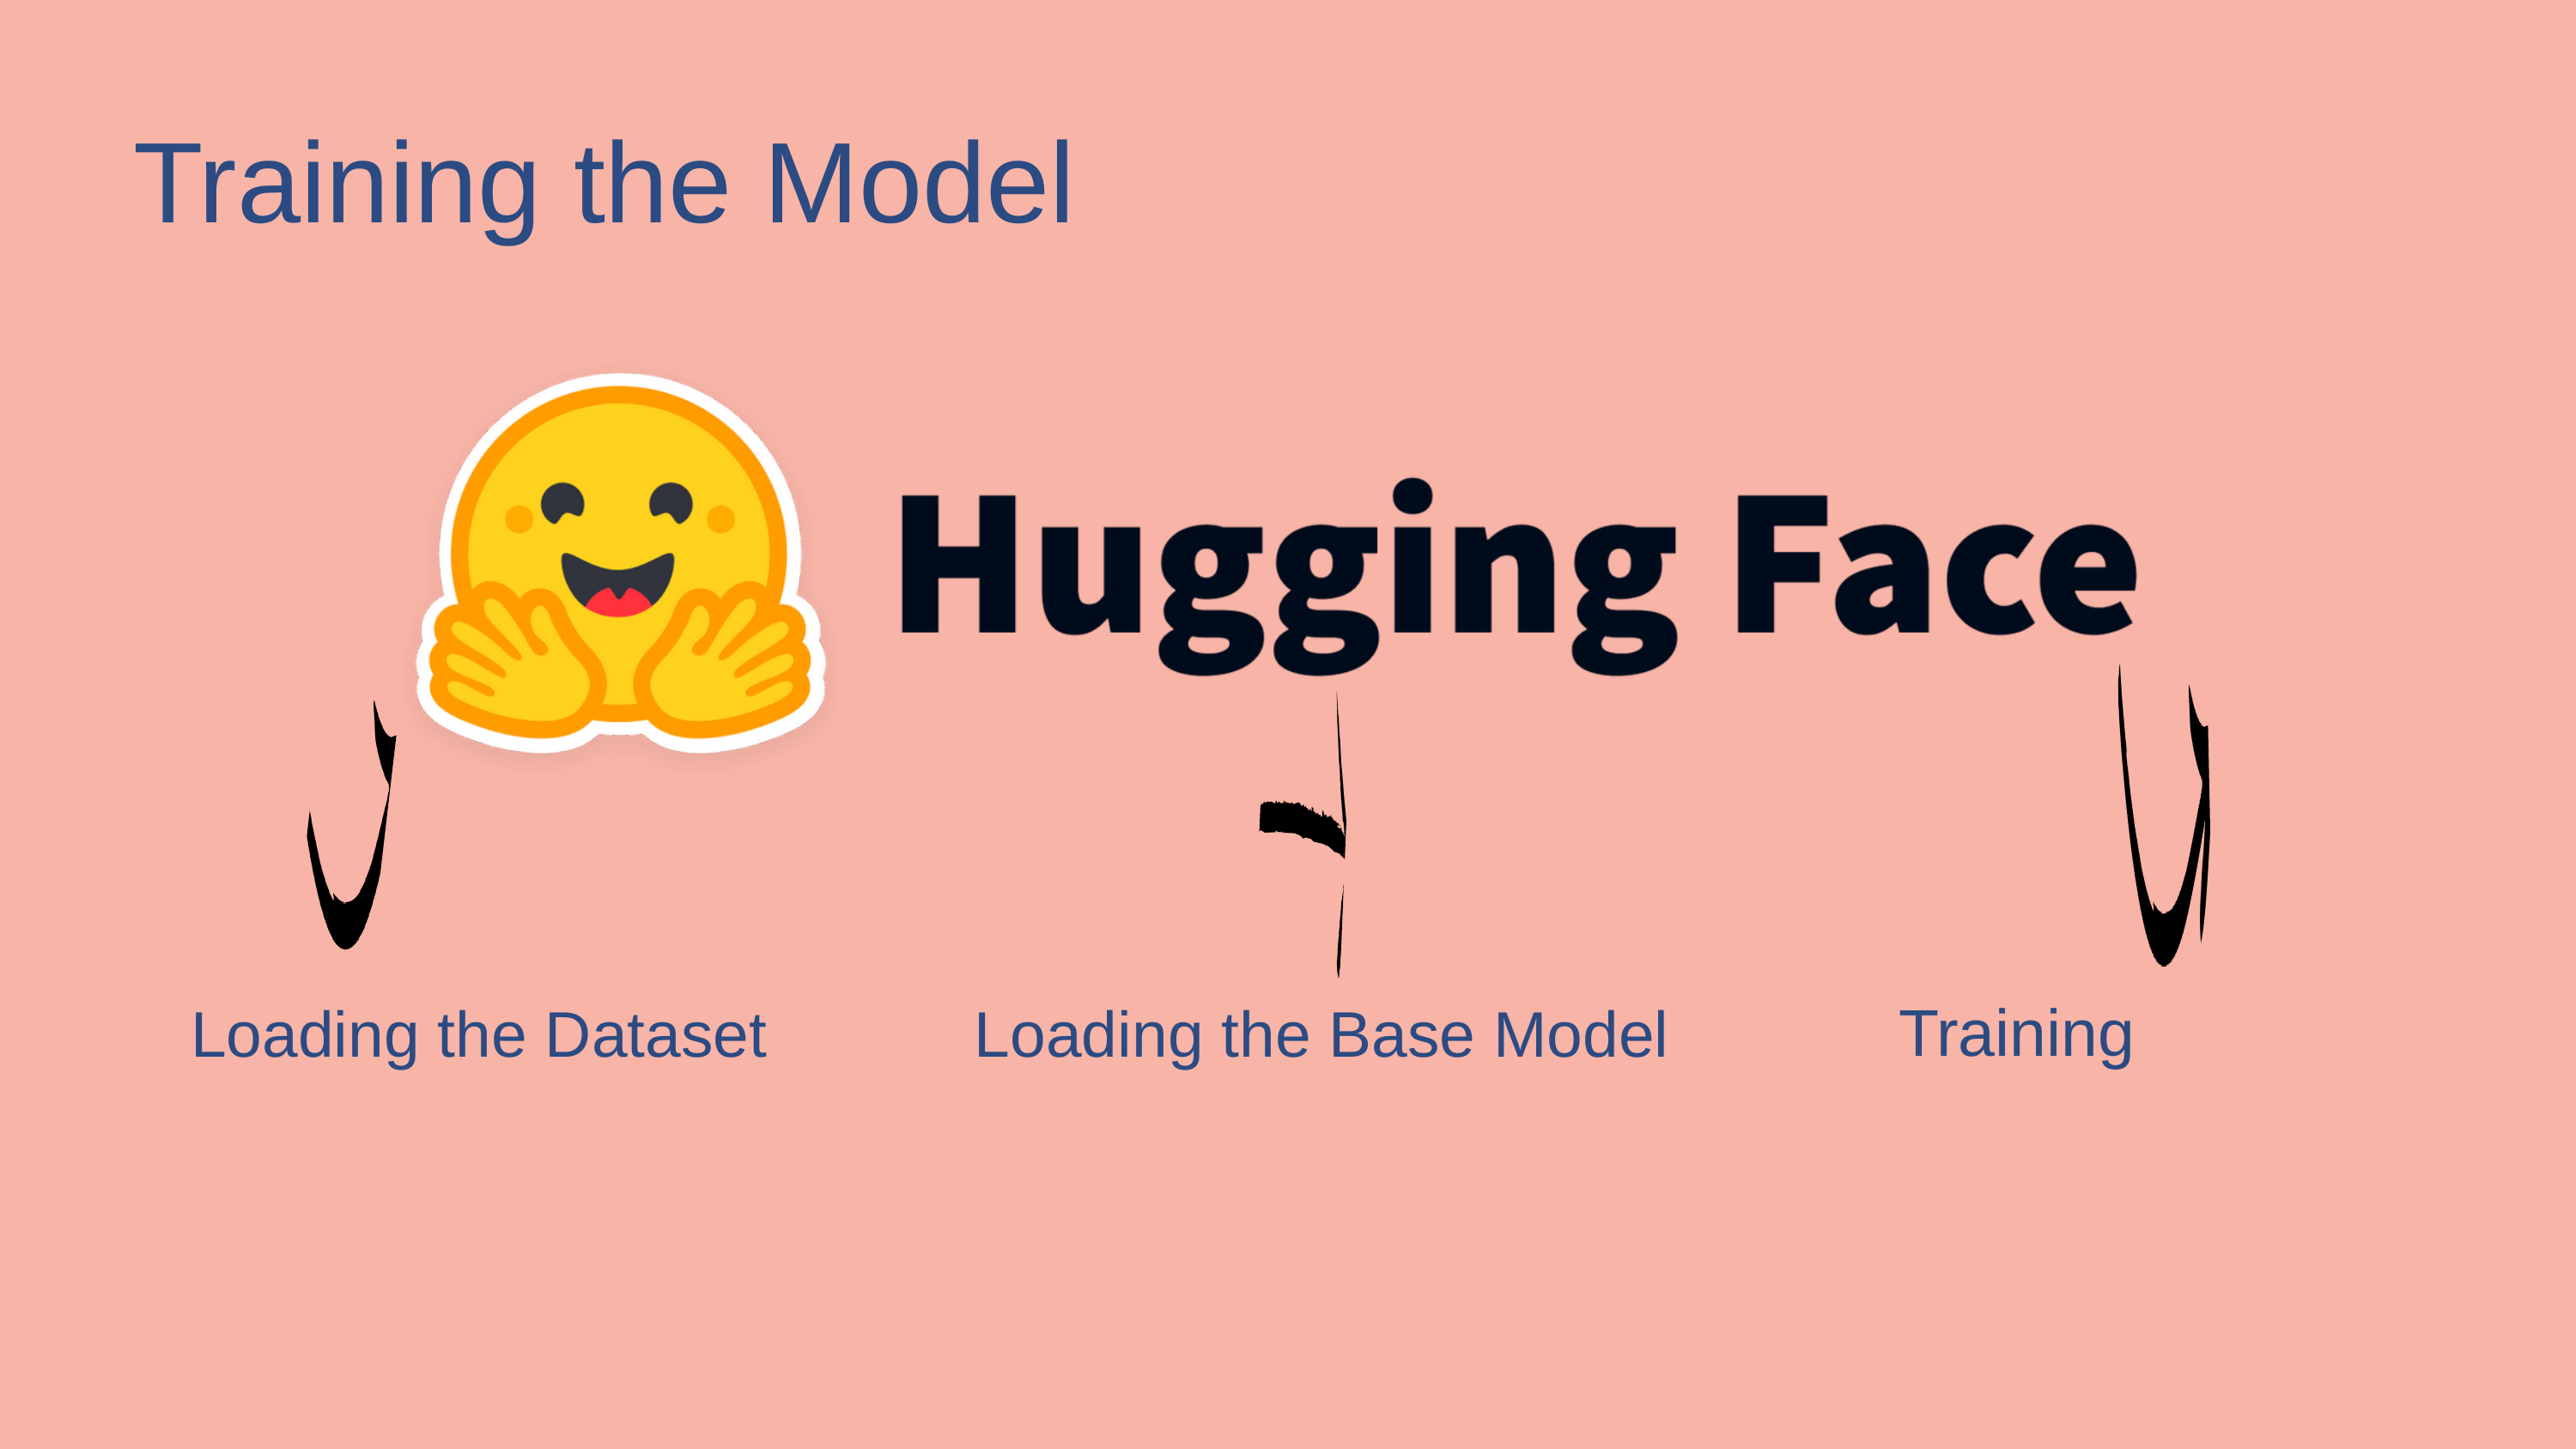

Training the Model

|  |
| --- |
|  |

| Loading the Dataset | Loading the Base Model | Training |
| --- | --- | --- |
|  |  |  |